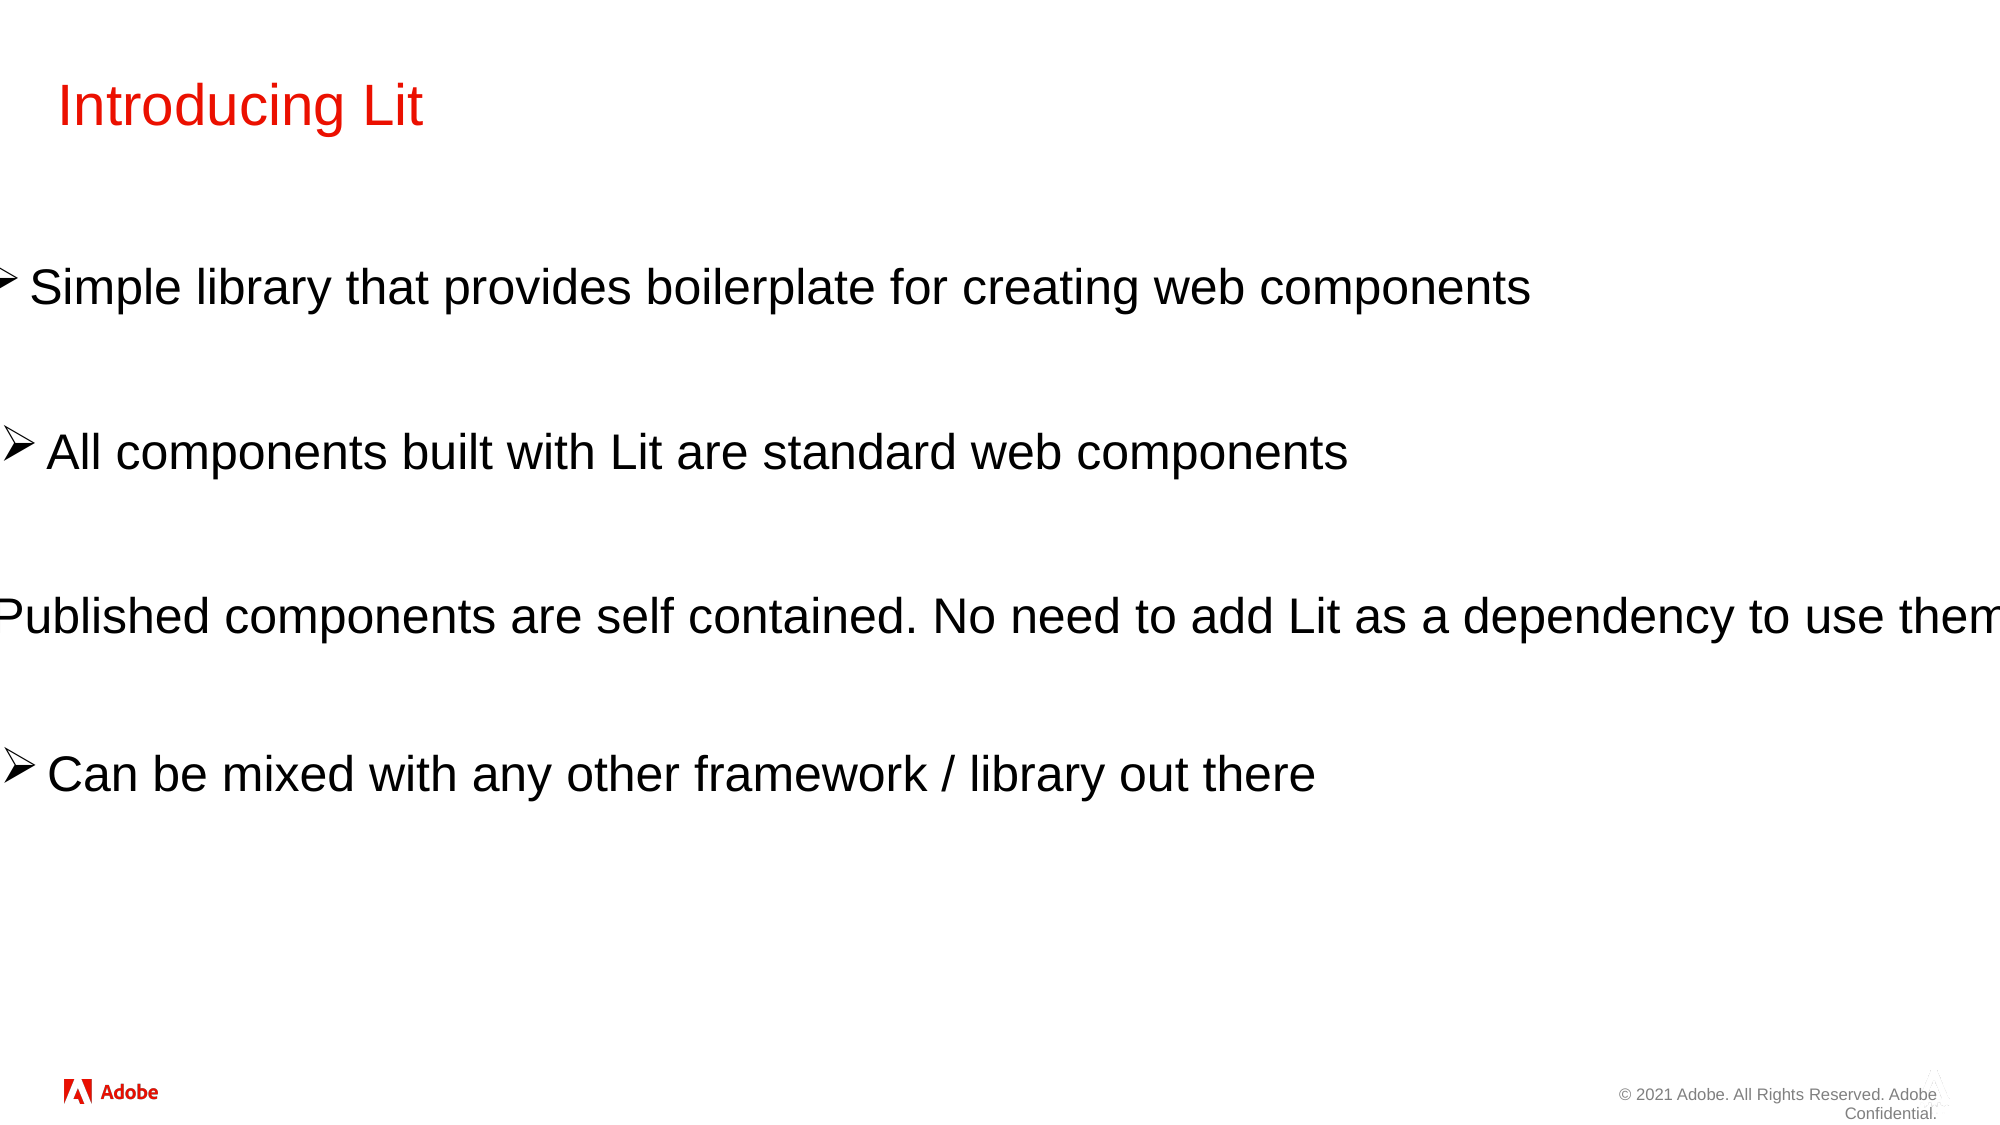

# Introducing Lit
Simple library that provides boilerplate for creating web components
All components built with Lit are standard web components
Published components are self contained. No need to add Lit as a dependency to use them
Can be mixed with any other framework / library out there